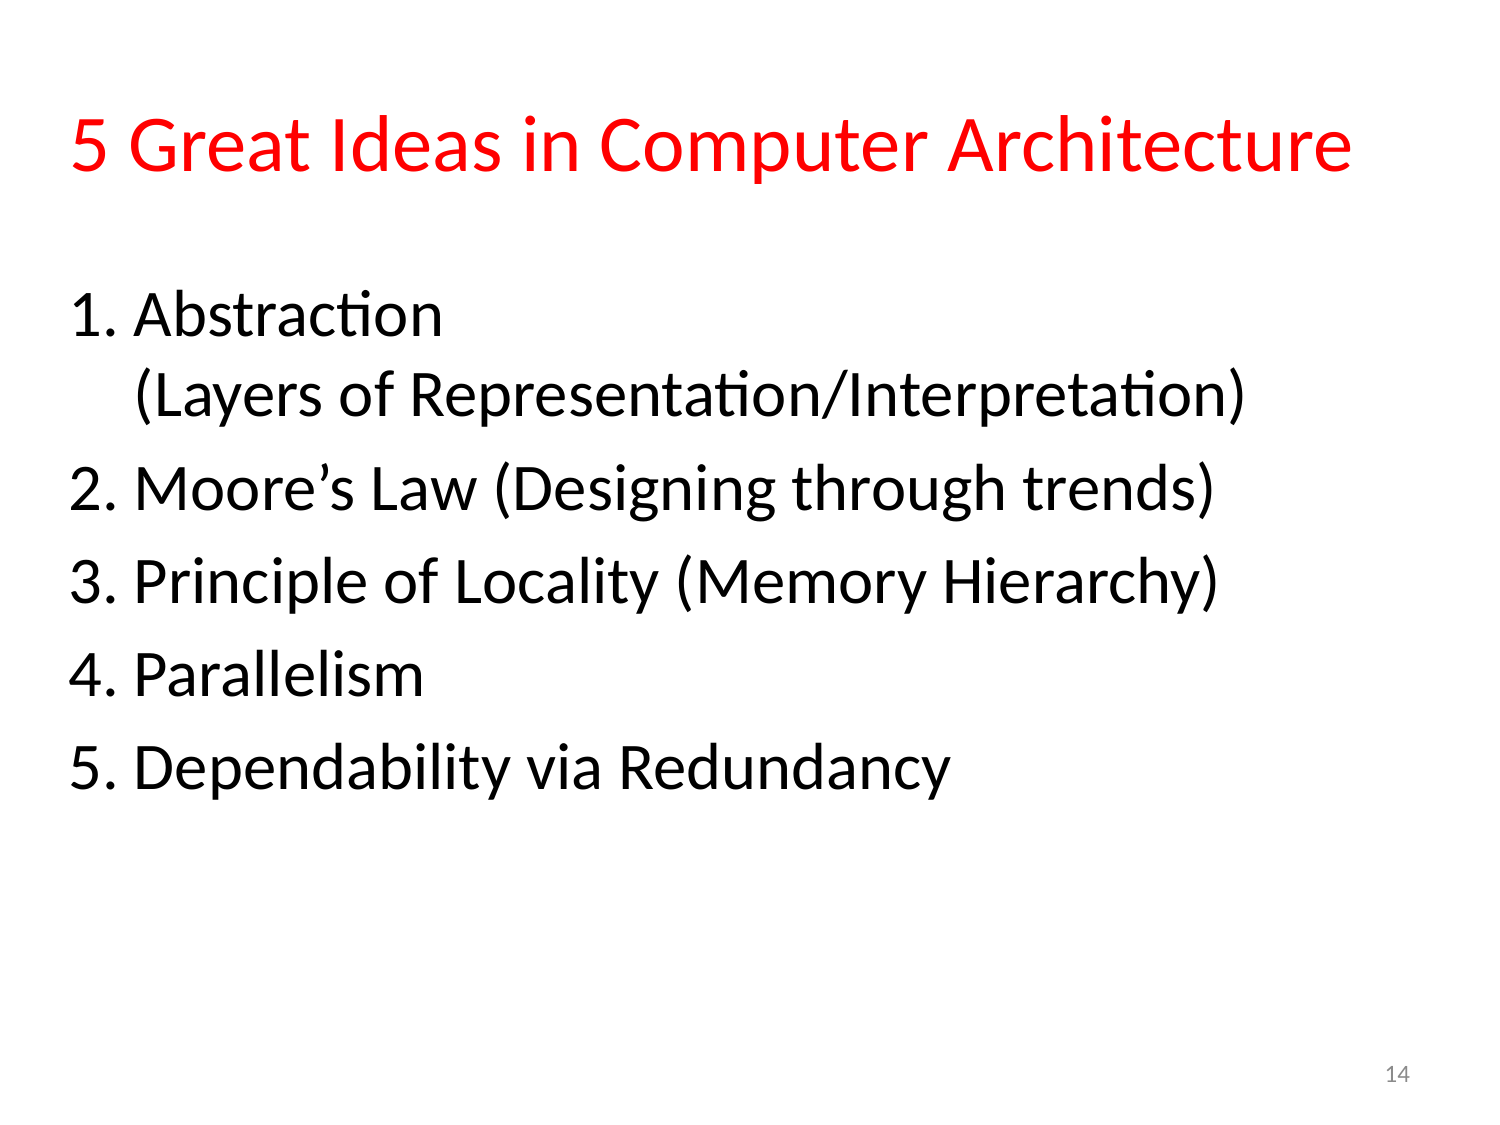

# 5 Great Ideas in Computer Architecture
Abstraction
(Layers of Representation/Interpretation)
Moore’s Law (Designing through trends)
Principle of Locality (Memory Hierarchy)
Parallelism
Dependability via Redundancy
14